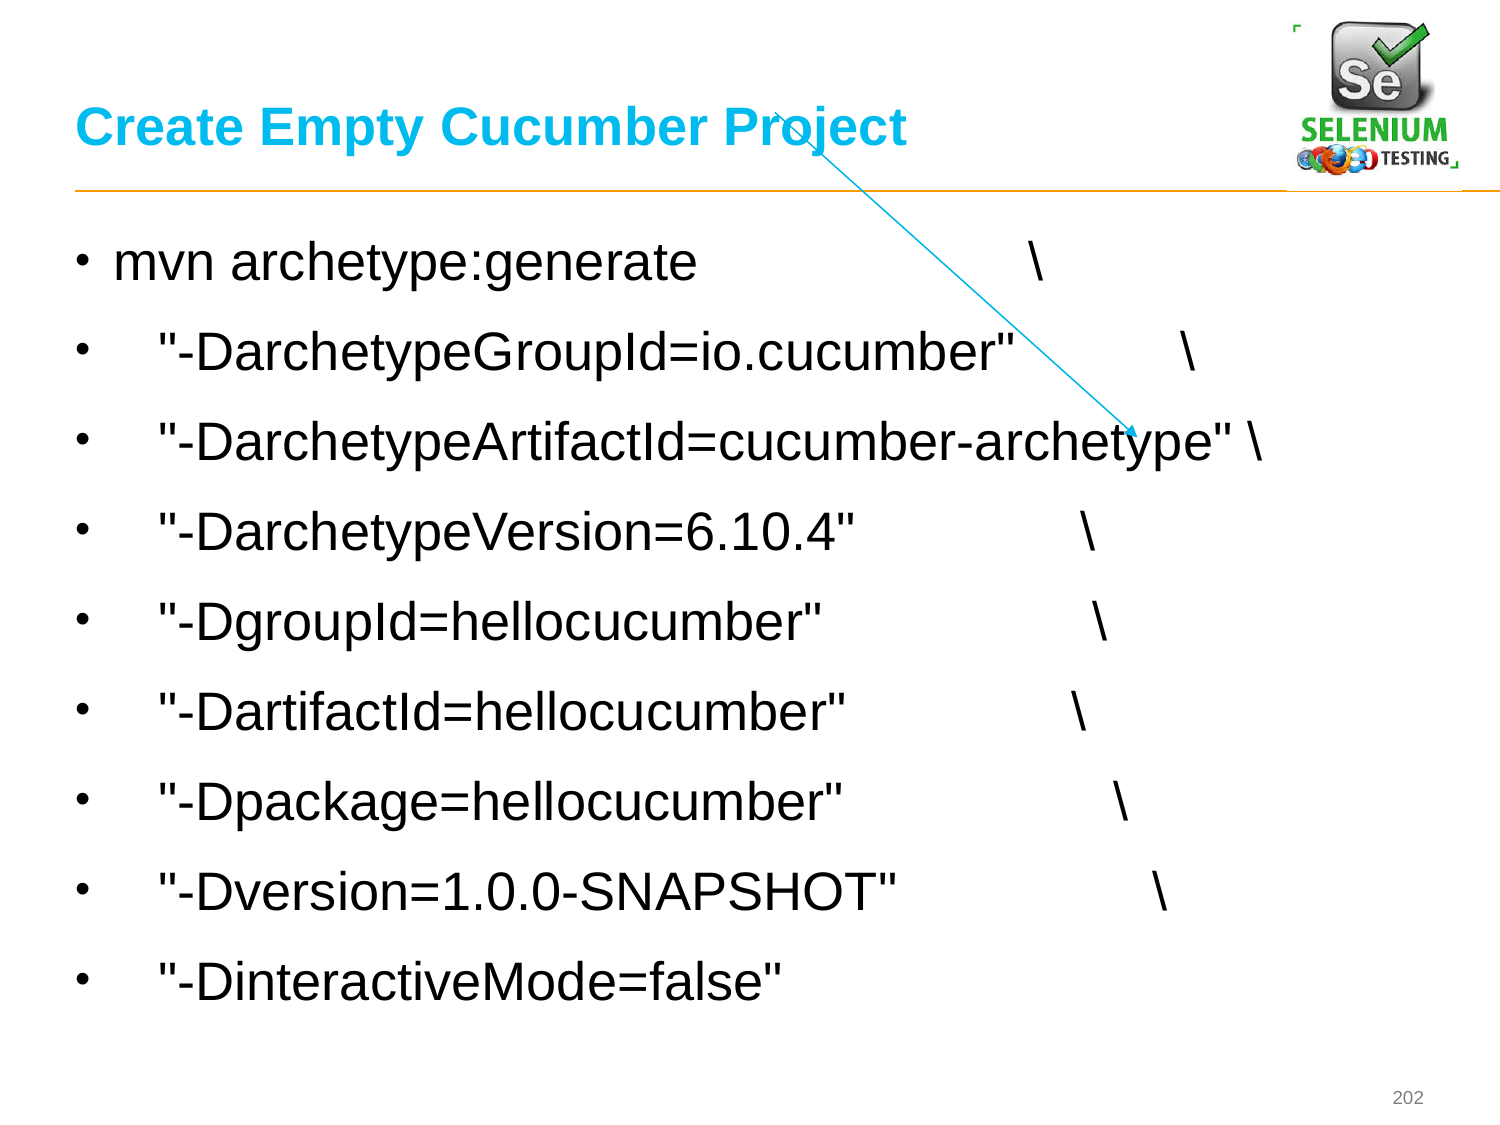

# Create Empty Cucumber Project
mvn archetype:generate                      \
   "-DarchetypeGroupId=io.cucumber"           \
   "-DarchetypeArtifactId=cucumber-archetype" \
   "-DarchetypeVersion=6.10.4"               \
   "-DgroupId=hellocucumber"                  \
   "-DartifactId=hellocucumber"               \
   "-Dpackage=hellocucumber"                  \
   "-Dversion=1.0.0-SNAPSHOT"                 \
   "-DinteractiveMode=false"